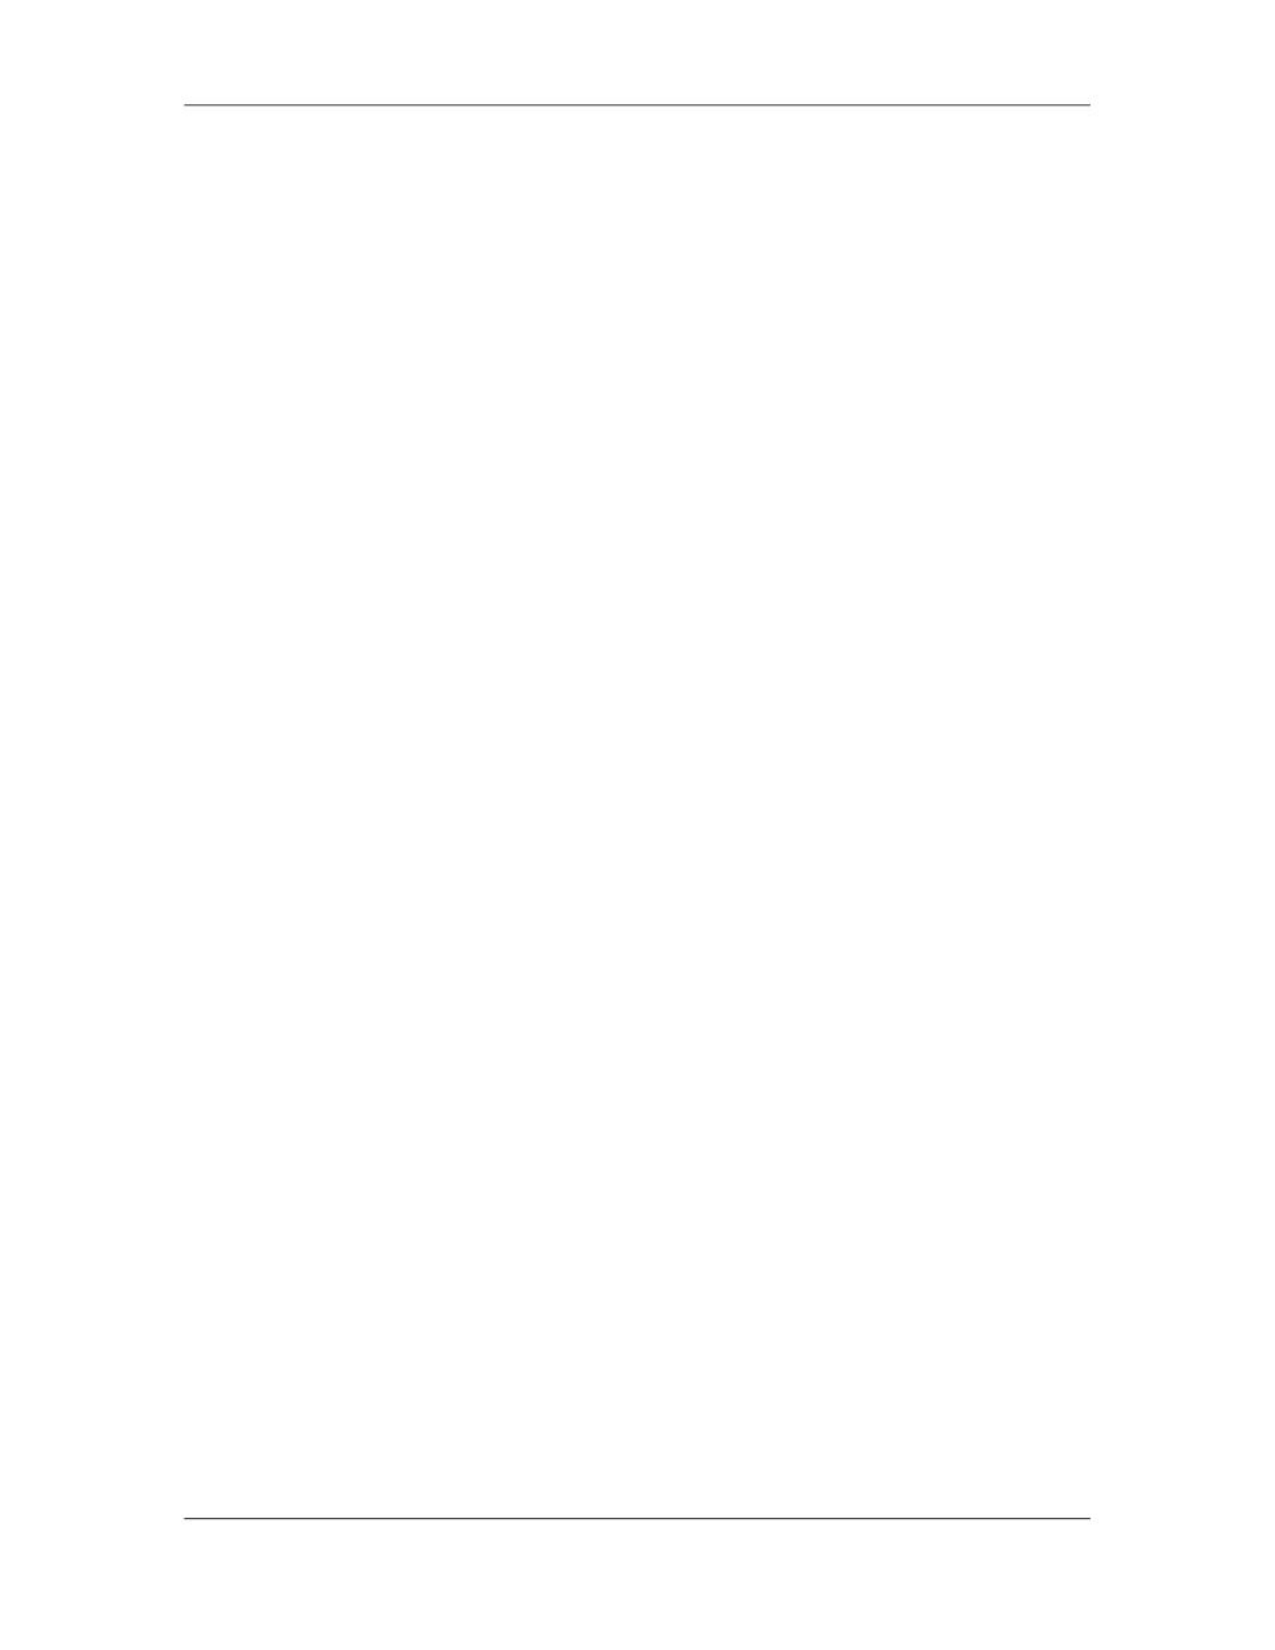

Software Project Management (CS615)

																																																																																																									The organizational system is defined by, e.g., its legal documents (articles of
																																																																																																									incorporation, by laws, roles of officers, etc.), mission, goals and strategies,

																																																																																																									policies and procedures, operating manuals, etc.

																																																																																																									The organization is depicted by its organizational charts, job descriptions,
																																																																																																									marketing materials, etc.

																																																																																																									The organizational system is also maintained or controlled by policies and

																																																																																																									procedures, budgets, information management systems, quality management
																																																																																																									systems, performance review systems, etc.

																																																																											5.3																	Structural Dimensions

																																																																																																									The organization's structure, or design, is the overall arrangement of the

																																																																																																									organization's various roles, processes and their relationships in the organization.
																																																																																																									The design of an organization is a means to accomplishing the organization's

																																																																																																									overall goal - the structure is not an end in itself.

																																																																																																									In systems theory terms, the design ensures that the appropriate inputs go through
																																																																																																									the necessary processes to produce the required outputs to produce the intended

																																																																																																									outcomes.

																																																																																																																																							Centralization -the extent to which functions are dispersed in the
																																																																																																																																							organization, either in terms of integration with other functions or

																																																																																																																																							geographically
																																																																																																																																							Formalization - regarding the extent of policies and procedures in the

																																																																																																																																							organization
																																																																																																																																							Hierarchy		- regarding the extent and configuration of levels in the

																																																																																																																																							structure
																																																																																																																																							Routinization - regarding the extent that organizational processes are

																																																																																																																																							standardized
																																																																																																																																							Specialization - regarding the extent to which activities are refined

																																																																																																																																							Training - regarding the extent of activities to equip organization
																																																																																																																																							members with knowledge and skills to carry out their roles.

																																																																											5.4																	Organizational Systems

																																																																																																									Project-based organizations are those whose operations consist primarily of

																																																																																																									projects. These organizations fall into two categories:

																																																																																																									– 						Organizations that derive their revenue primarily from performing projects for
																																																																																																																								others—architectural firms, engineering firms, consultants, construction con-

																																																																																																																								tractors, government contractors, nongovernmental organizations, etc

																																																																																																									– 						Organizations that have adopted management by projects, these organizations

																																																																																						                                                                                                                                 195

																																																																																																																																																																																						© Copyright Virtual University of Pakistan